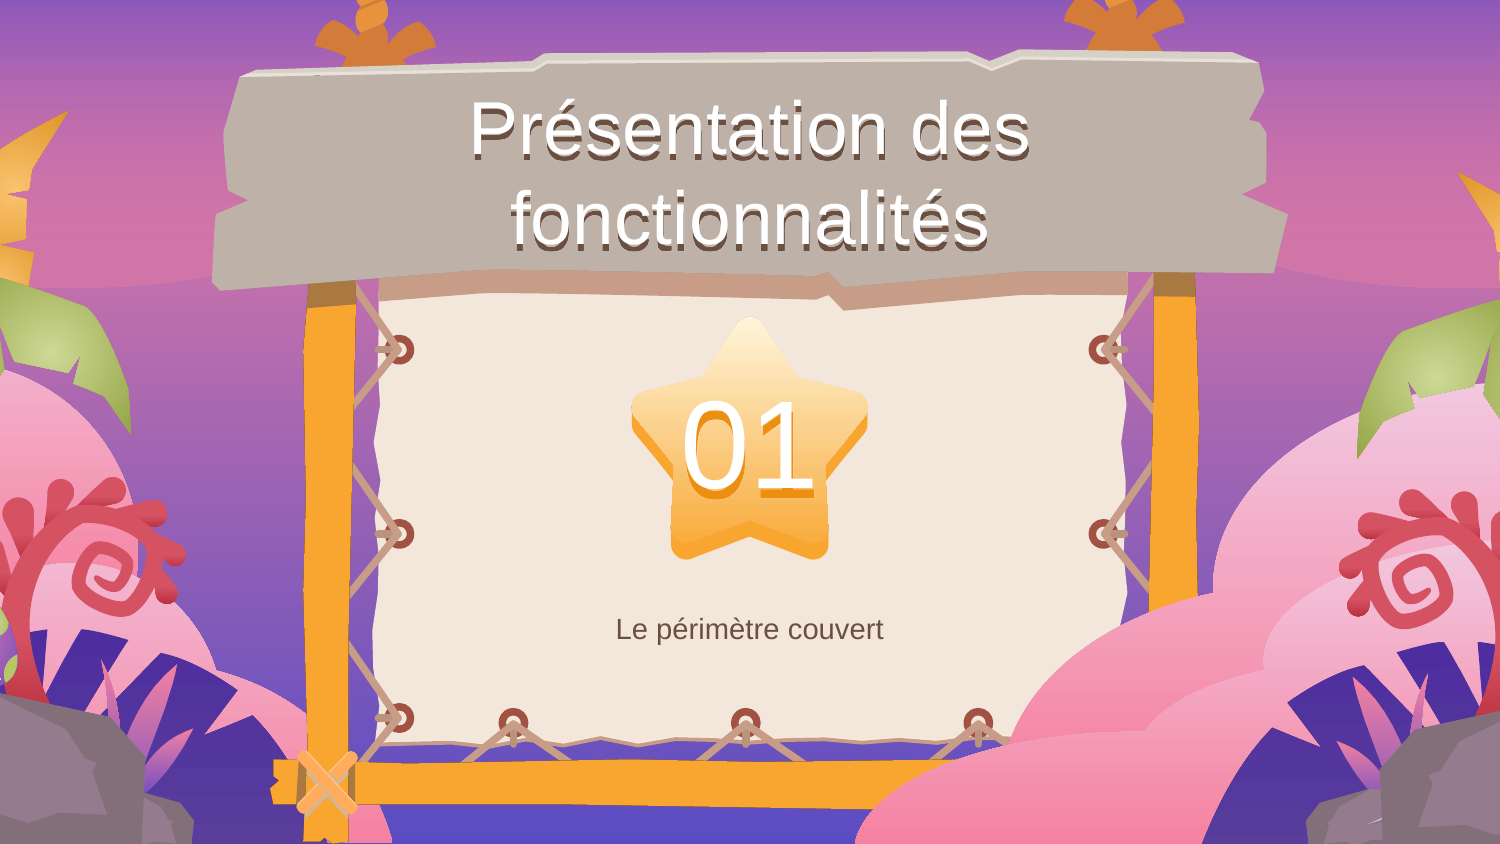

# Présentation des fonctionnalités

01
Le périmètre couvert